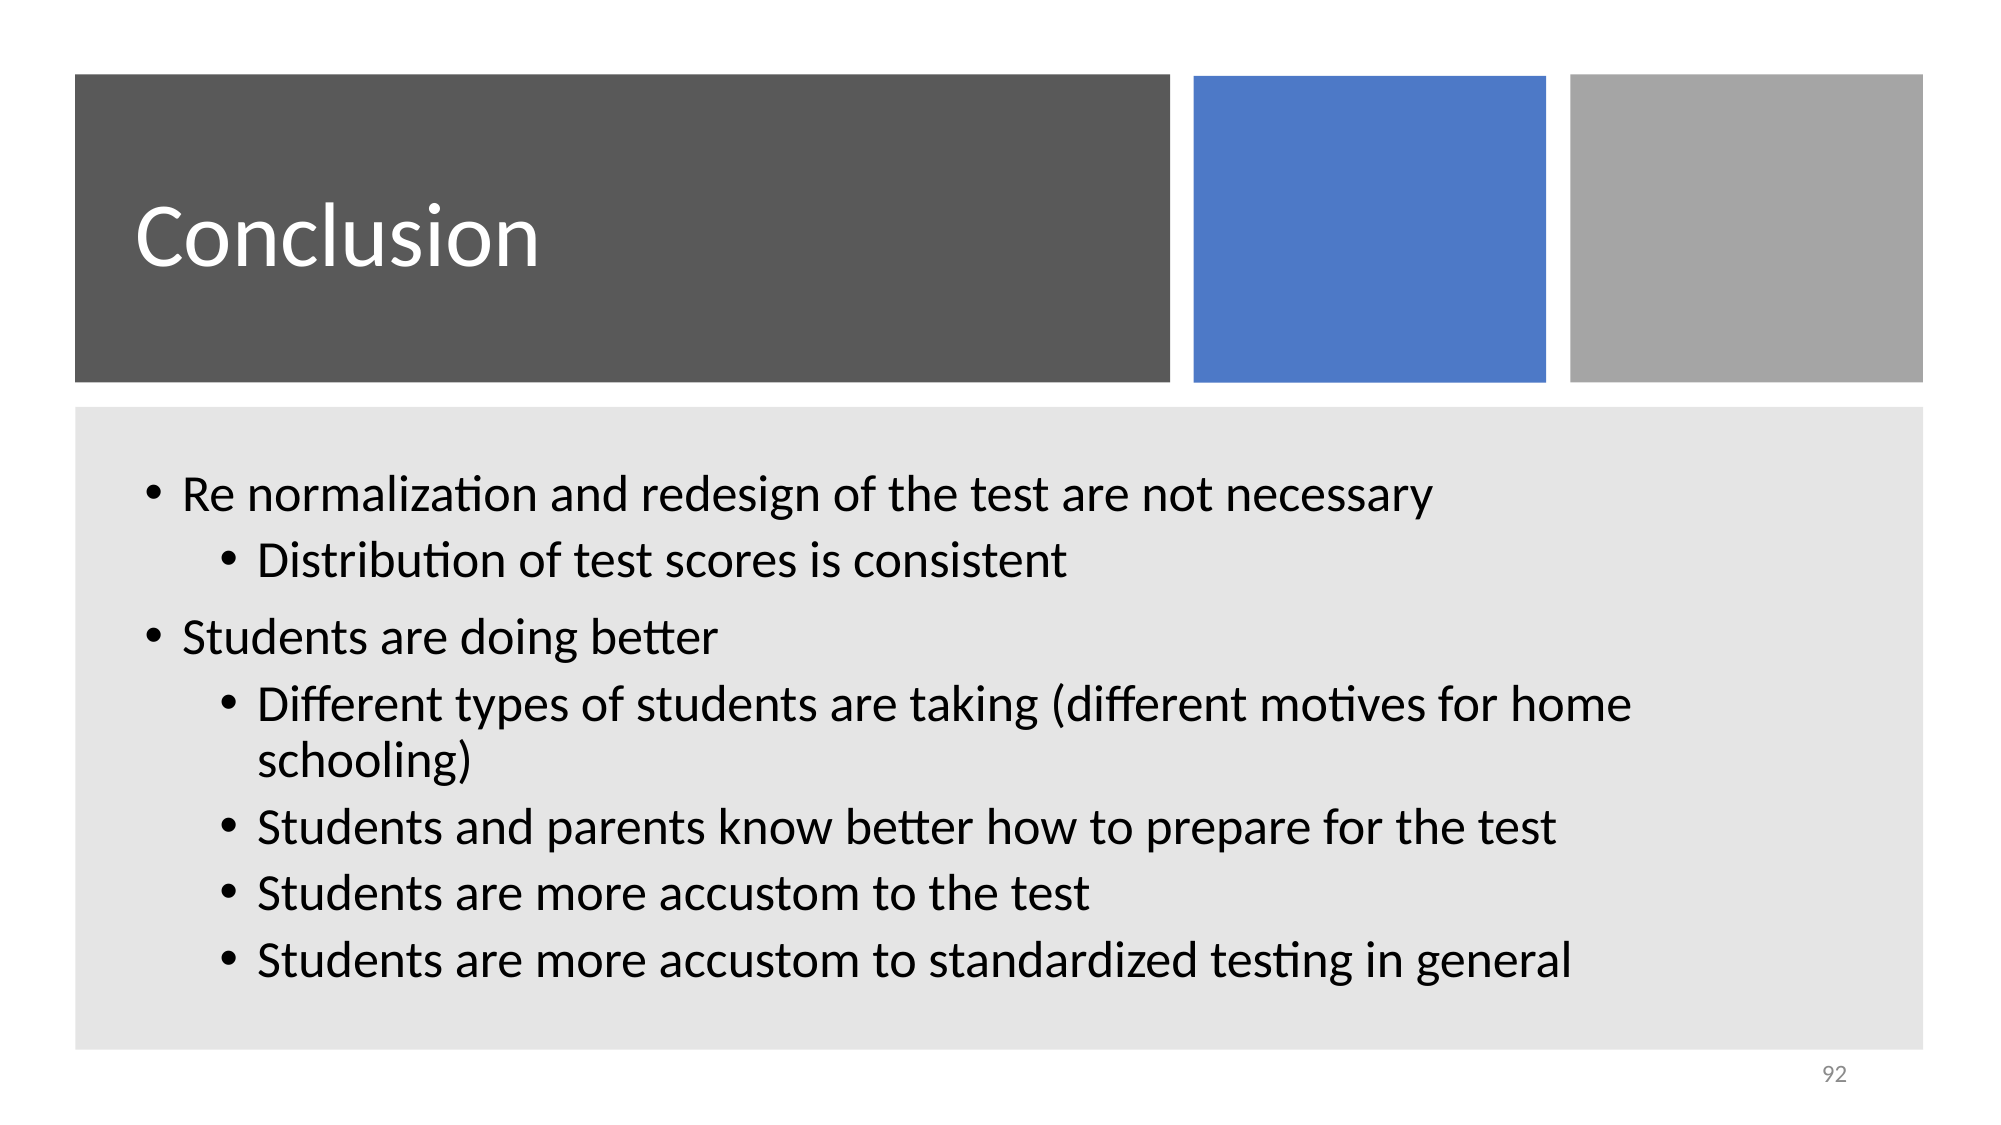

# Conclusion

Re normalization and redesign of the test are not necessary
Distribution of test scores is consistent
Students are doing better
Different types of students are taking (different motives for home schooling)
Students and parents know better how to prepare for the test
Students are more accustom to the test
Students are more accustom to standardized testing in general

92